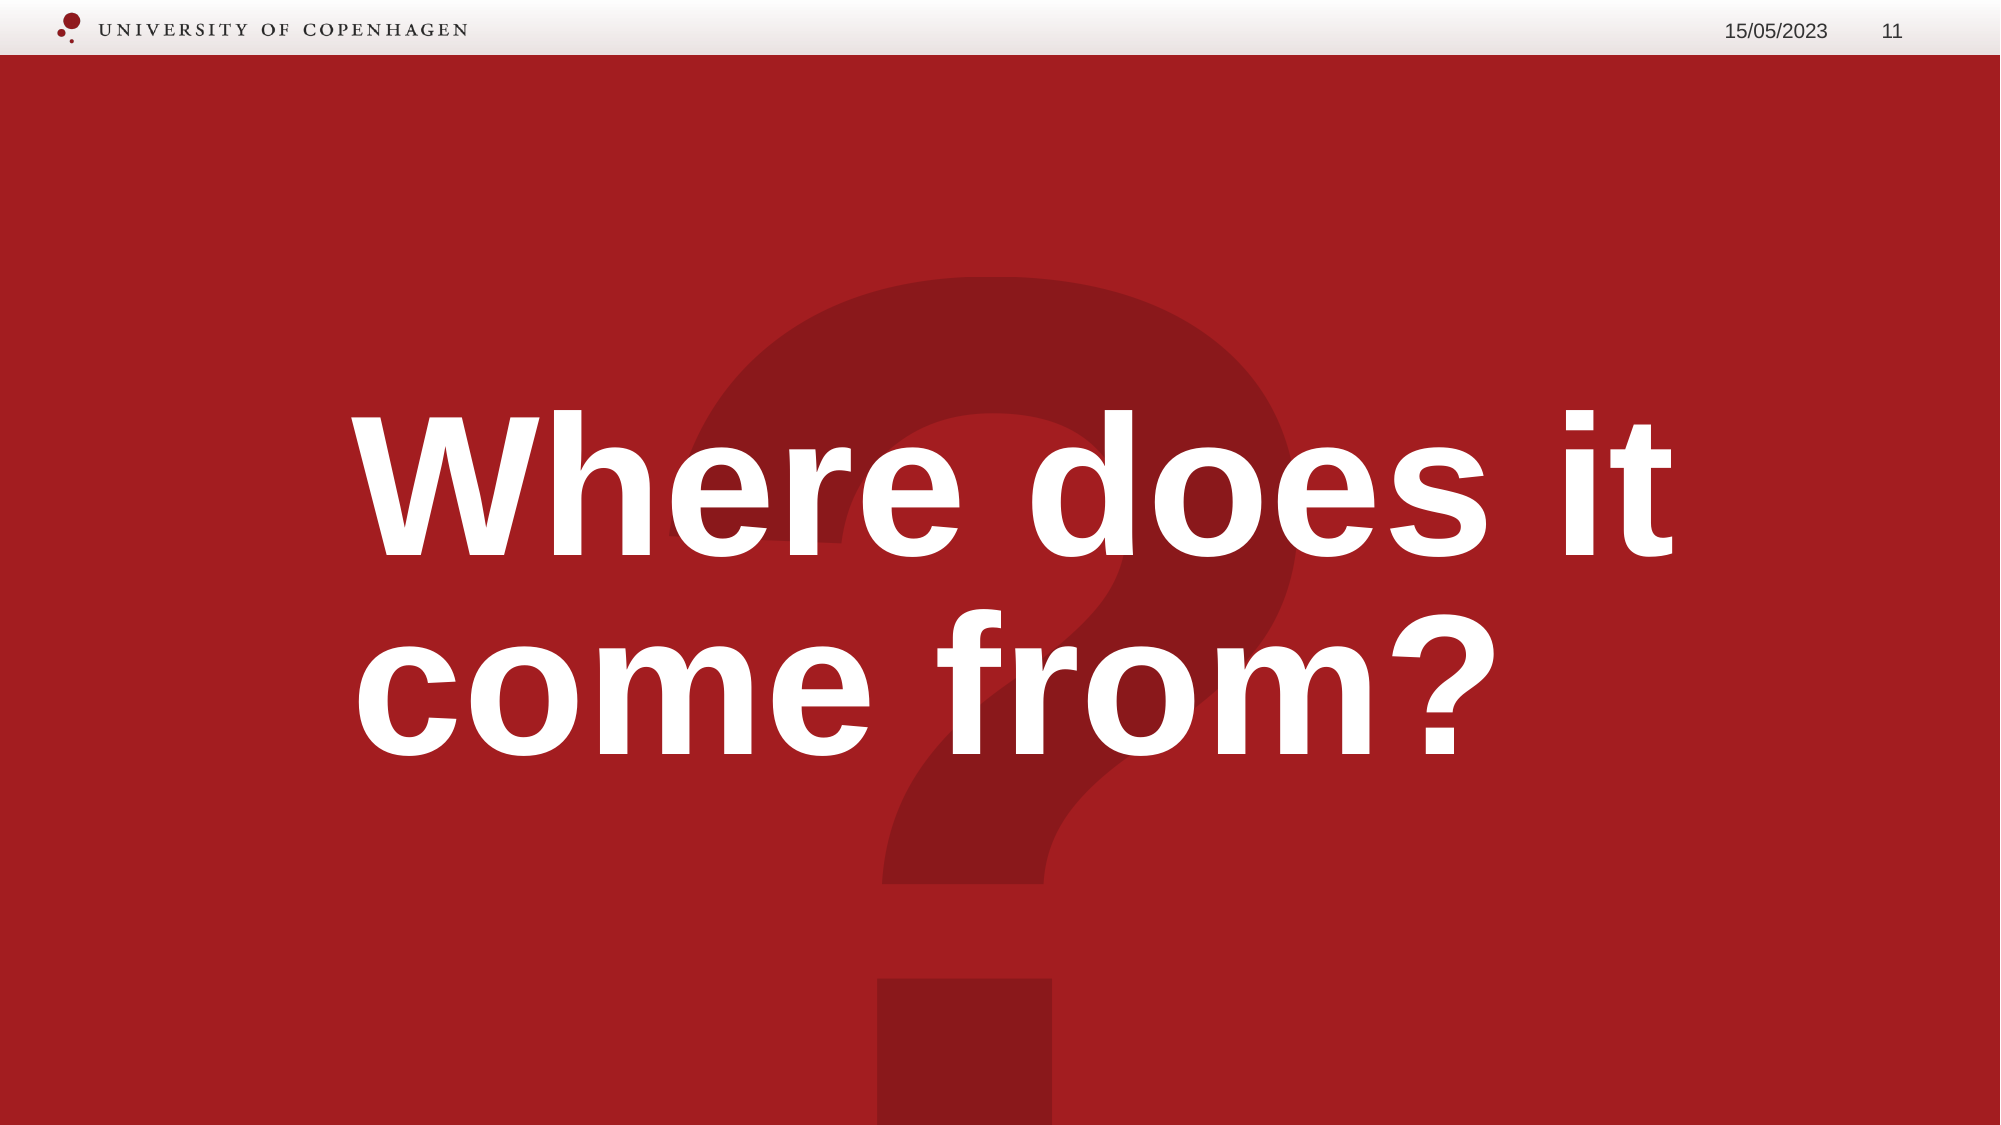

15/05/2023
11
# Where does it come from?